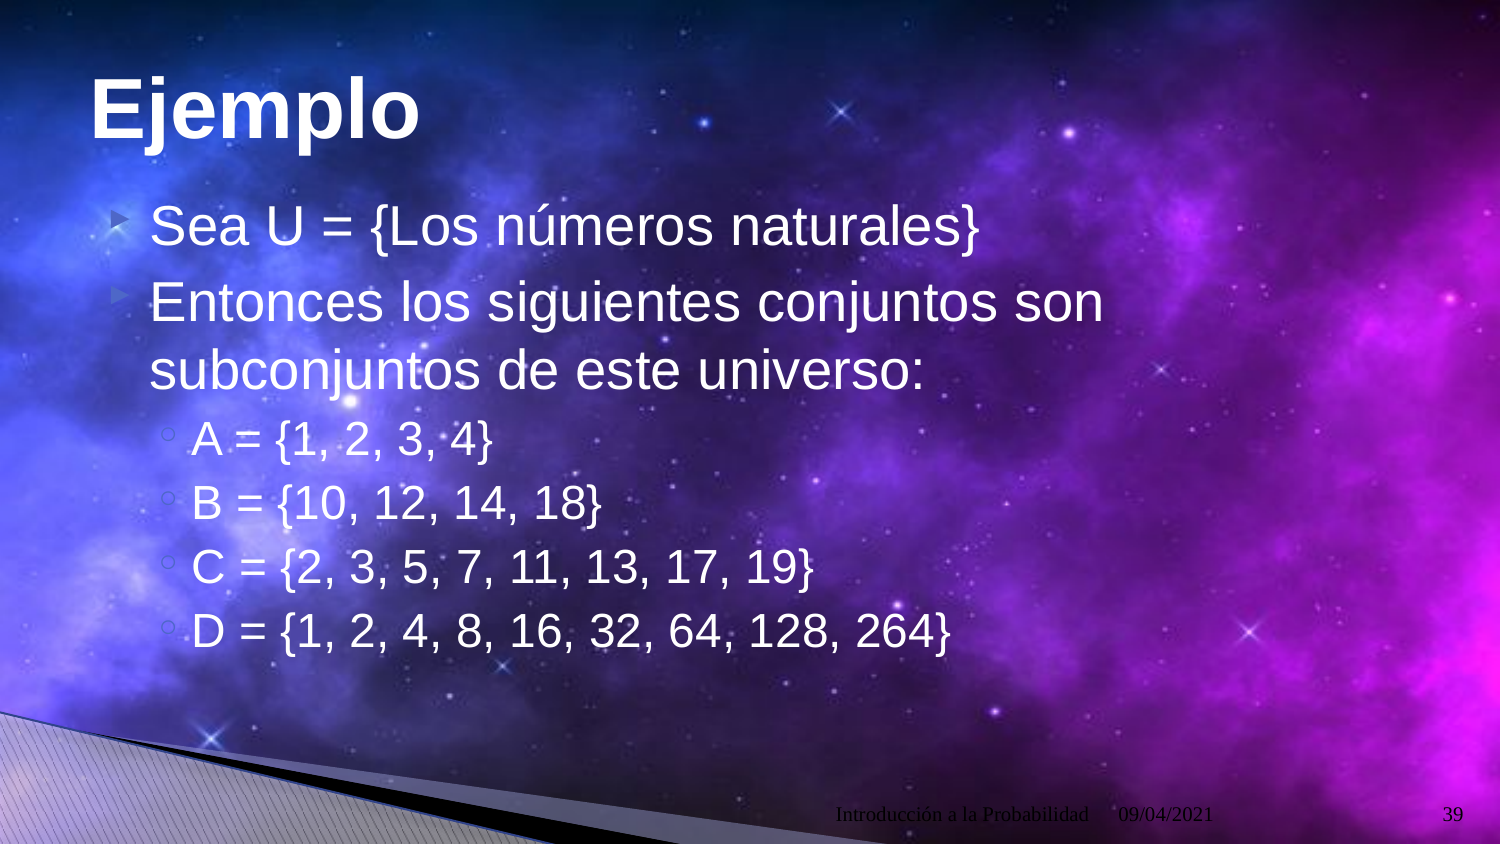

# Ejemplo
Sea U = {Los números naturales}
Entonces los siguientes conjuntos son subconjuntos de este universo:
A = {1, 2, 3, 4}
B = {10, 12, 14, 18}
C = {2, 3, 5, 7, 11, 13, 17, 19}
D = {1, 2, 4, 8, 16, 32, 64, 128, 264}
Introducción a la Probabilidad
09/04/2021
39